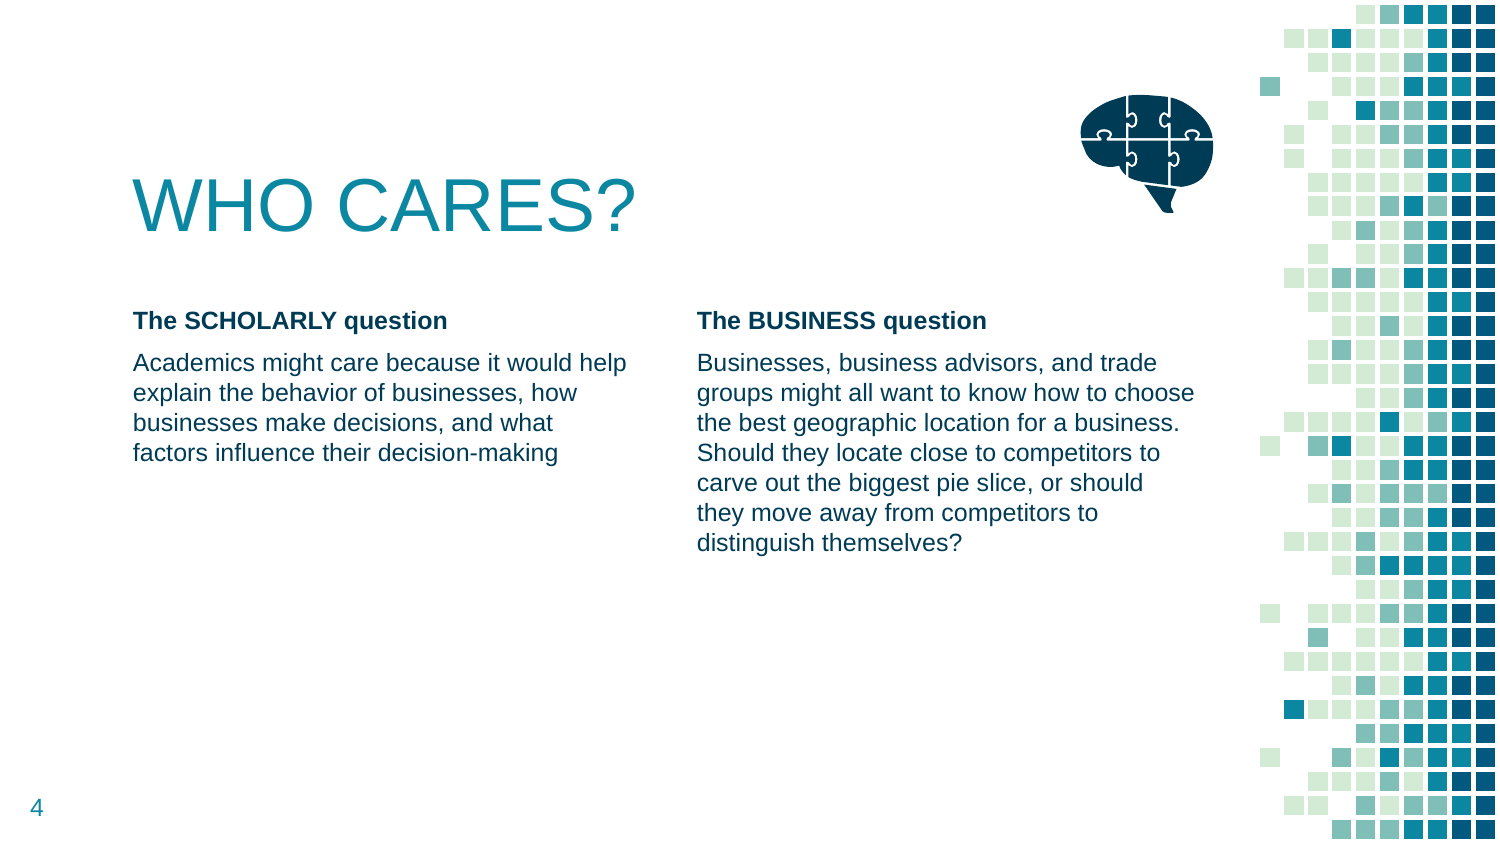

# WHO CARES?
The SCHOLARLY question
Academics might care because it would help explain the behavior of businesses, how businesses make decisions, and what factors influence their decision-making
The BUSINESS question
Businesses, business advisors, and trade groups might all want to know how to choose the best geographic location for a business. Should they locate close to competitors to carve out the biggest pie slice, or should they move away from competitors to distinguish themselves?

4